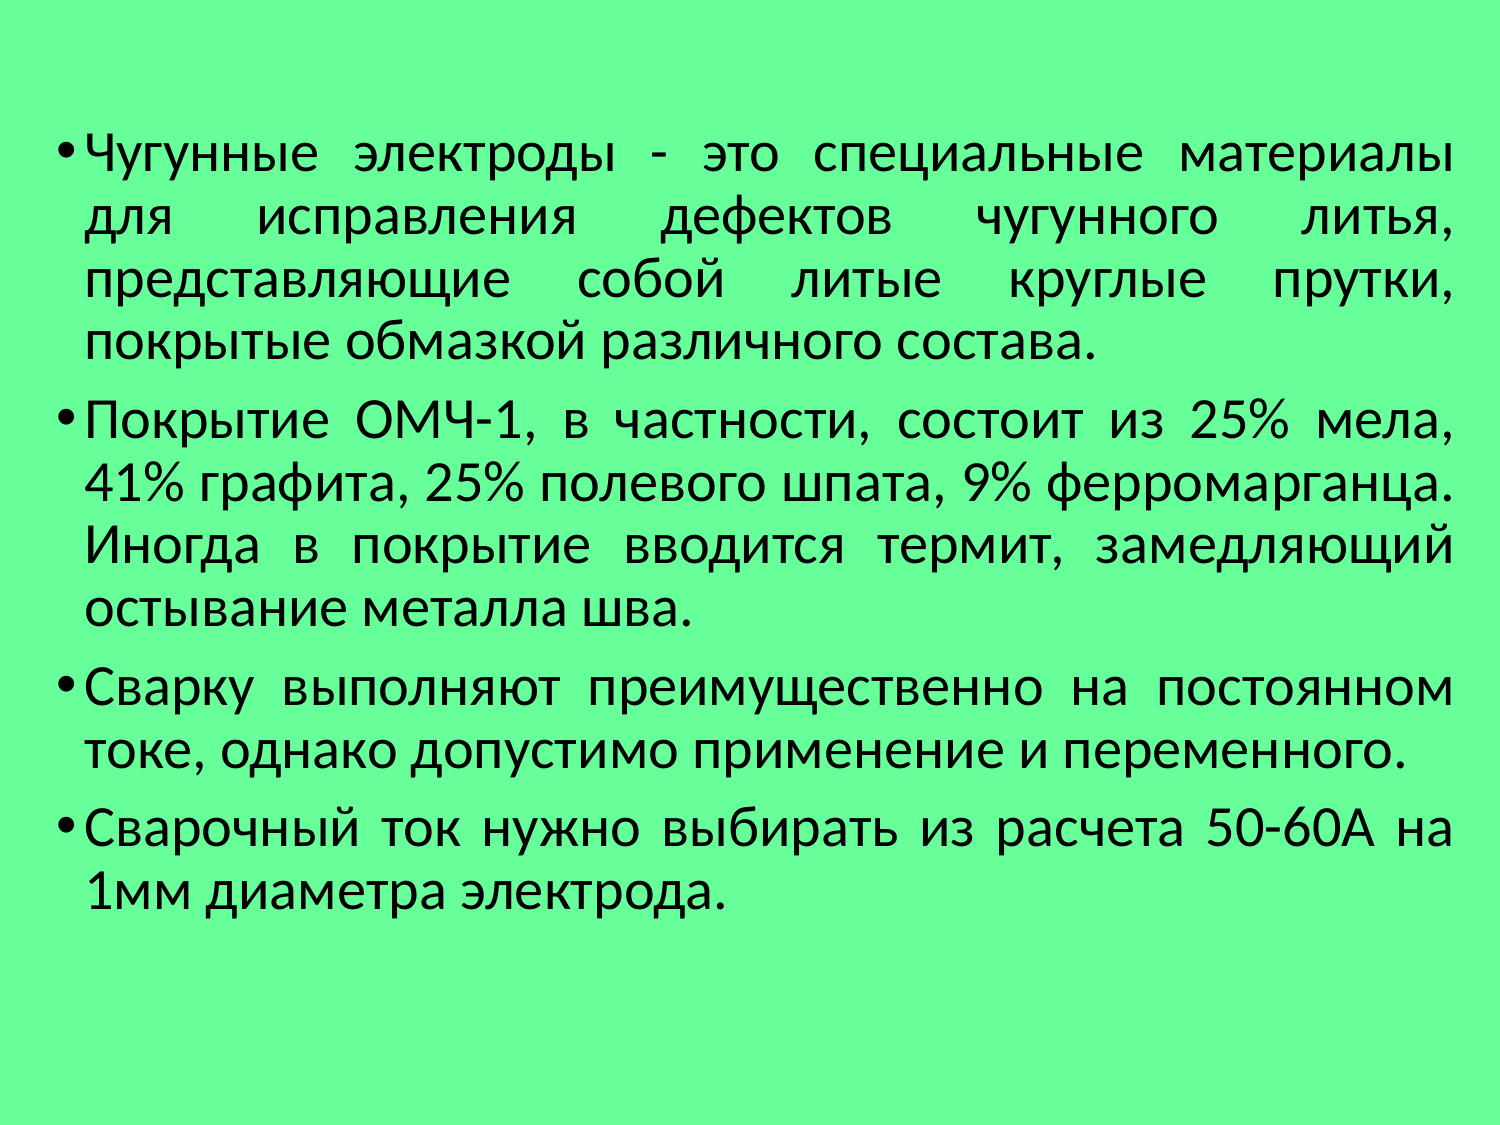

Чугунные электроды - это специальные материалы для исправления дефектов чугунного литья, представляющие собой литые круглые прутки, покрытые обмазкой различного состава.
Покрытие ОМЧ-1, в частности, состоит из 25% мела, 41% графита, 25% полевого шпата, 9% ферромарганца. Иногда в покрытие вводится термит, замедляющий остывание металла шва.
Сварку выполняют преимущественно на постоянном токе, однако допустимо применение и переменного.
Сварочный ток нужно выбирать из расчета 50-60А на 1мм диаметра электрода.